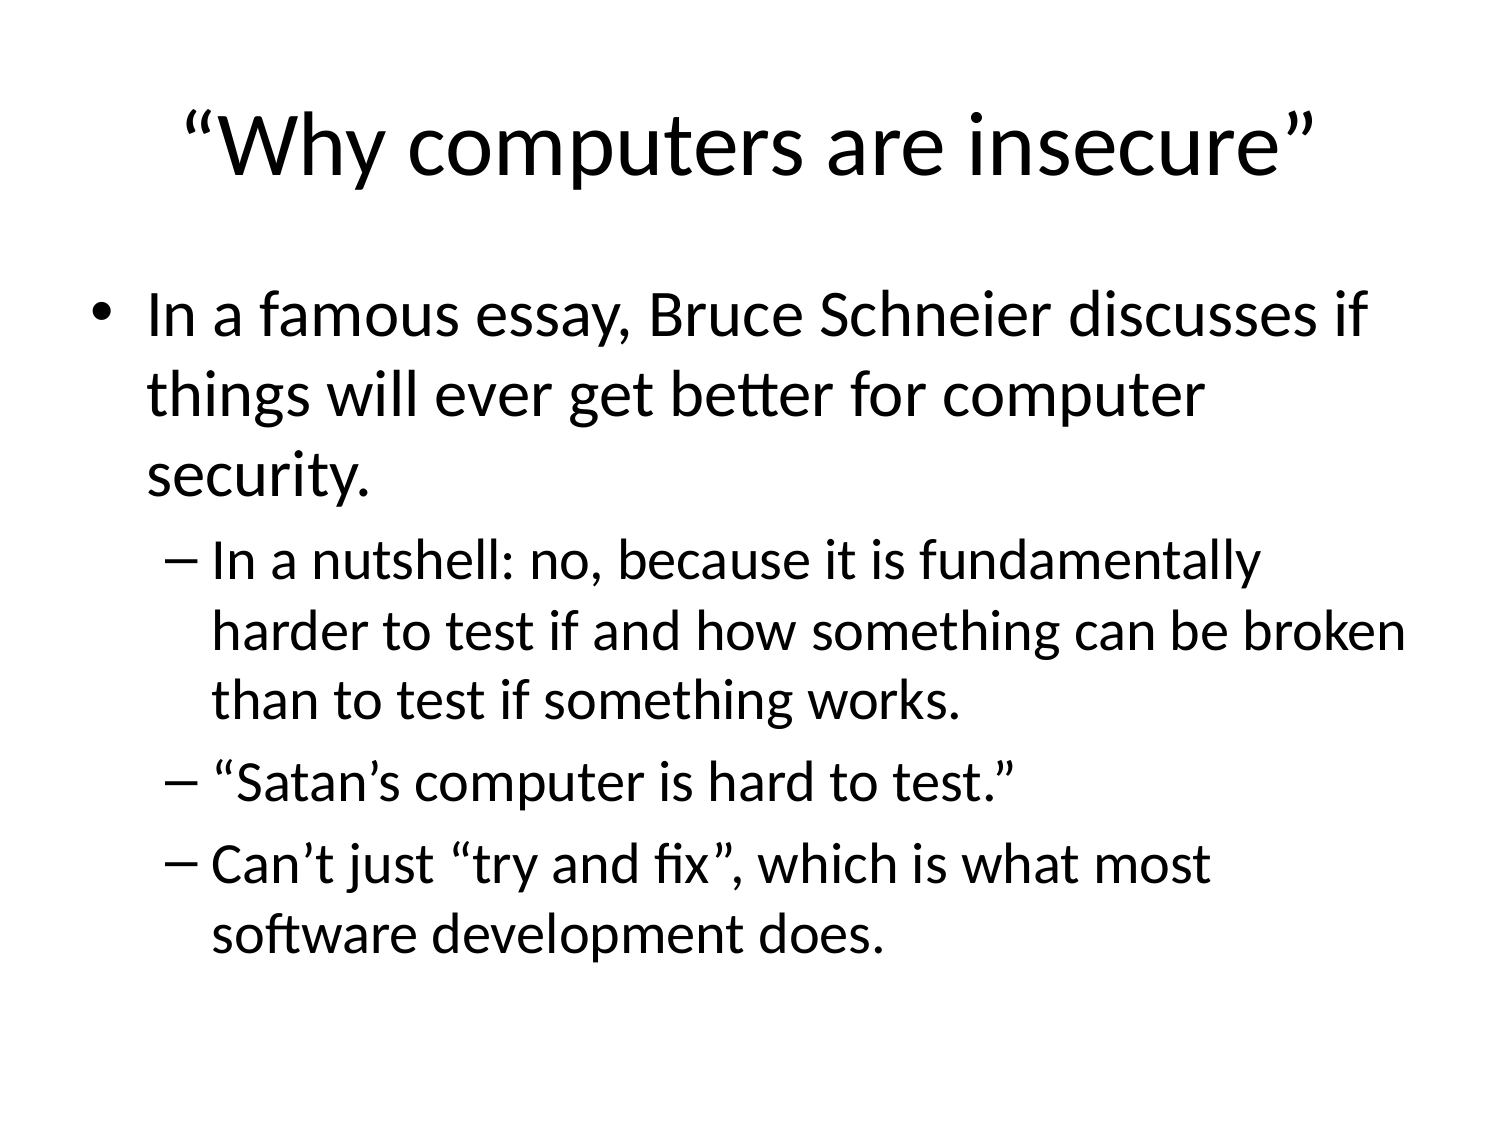

# “Why computers are insecure”
In a famous essay, Bruce Schneier discusses if things will ever get better for computer security.
In a nutshell: no, because it is fundamentally harder to test if and how something can be broken than to test if something works.
“Satan’s computer is hard to test.”
Can’t just “try and fix”, which is what most software development does.